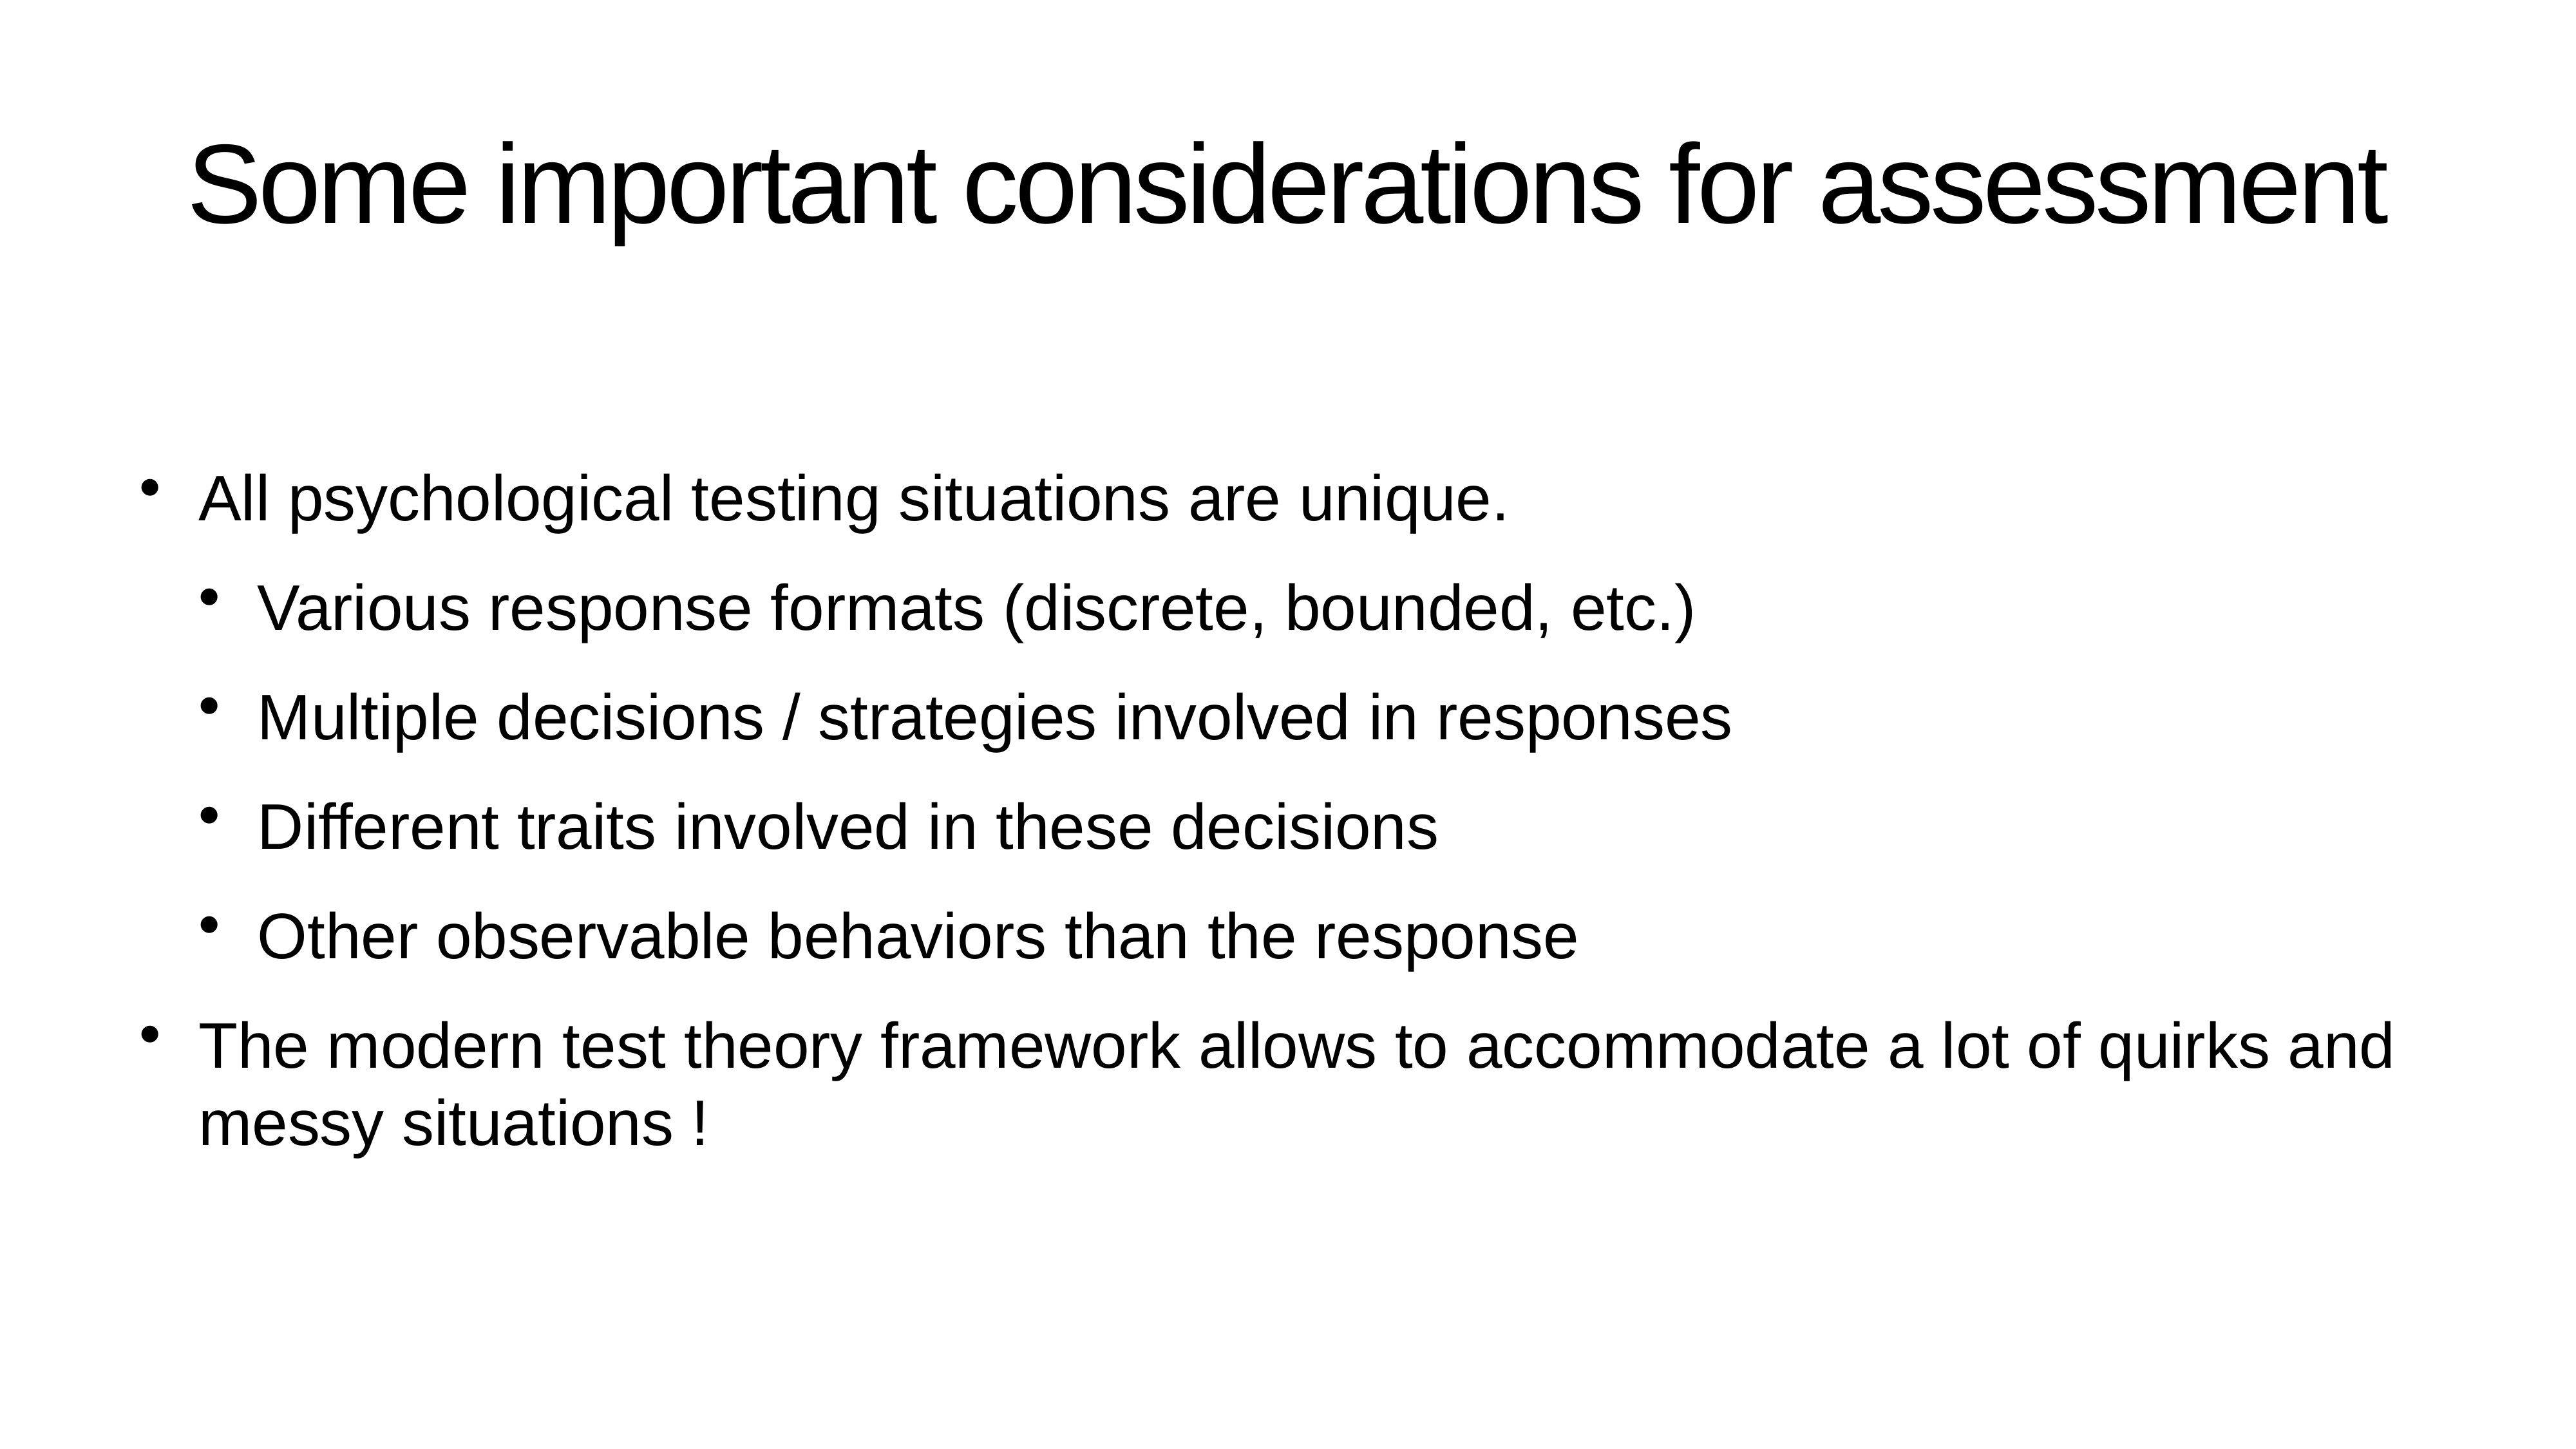

# Some important considerations for assessment

All psychological testing situations are unique.
Various response formats (discrete, bounded, etc.)
Multiple decisions / strategies involved in responses
Different traits involved in these decisions
Other observable behaviors than the response
The modern test theory framework allows to accommodate a lot of quirks and messy situations !